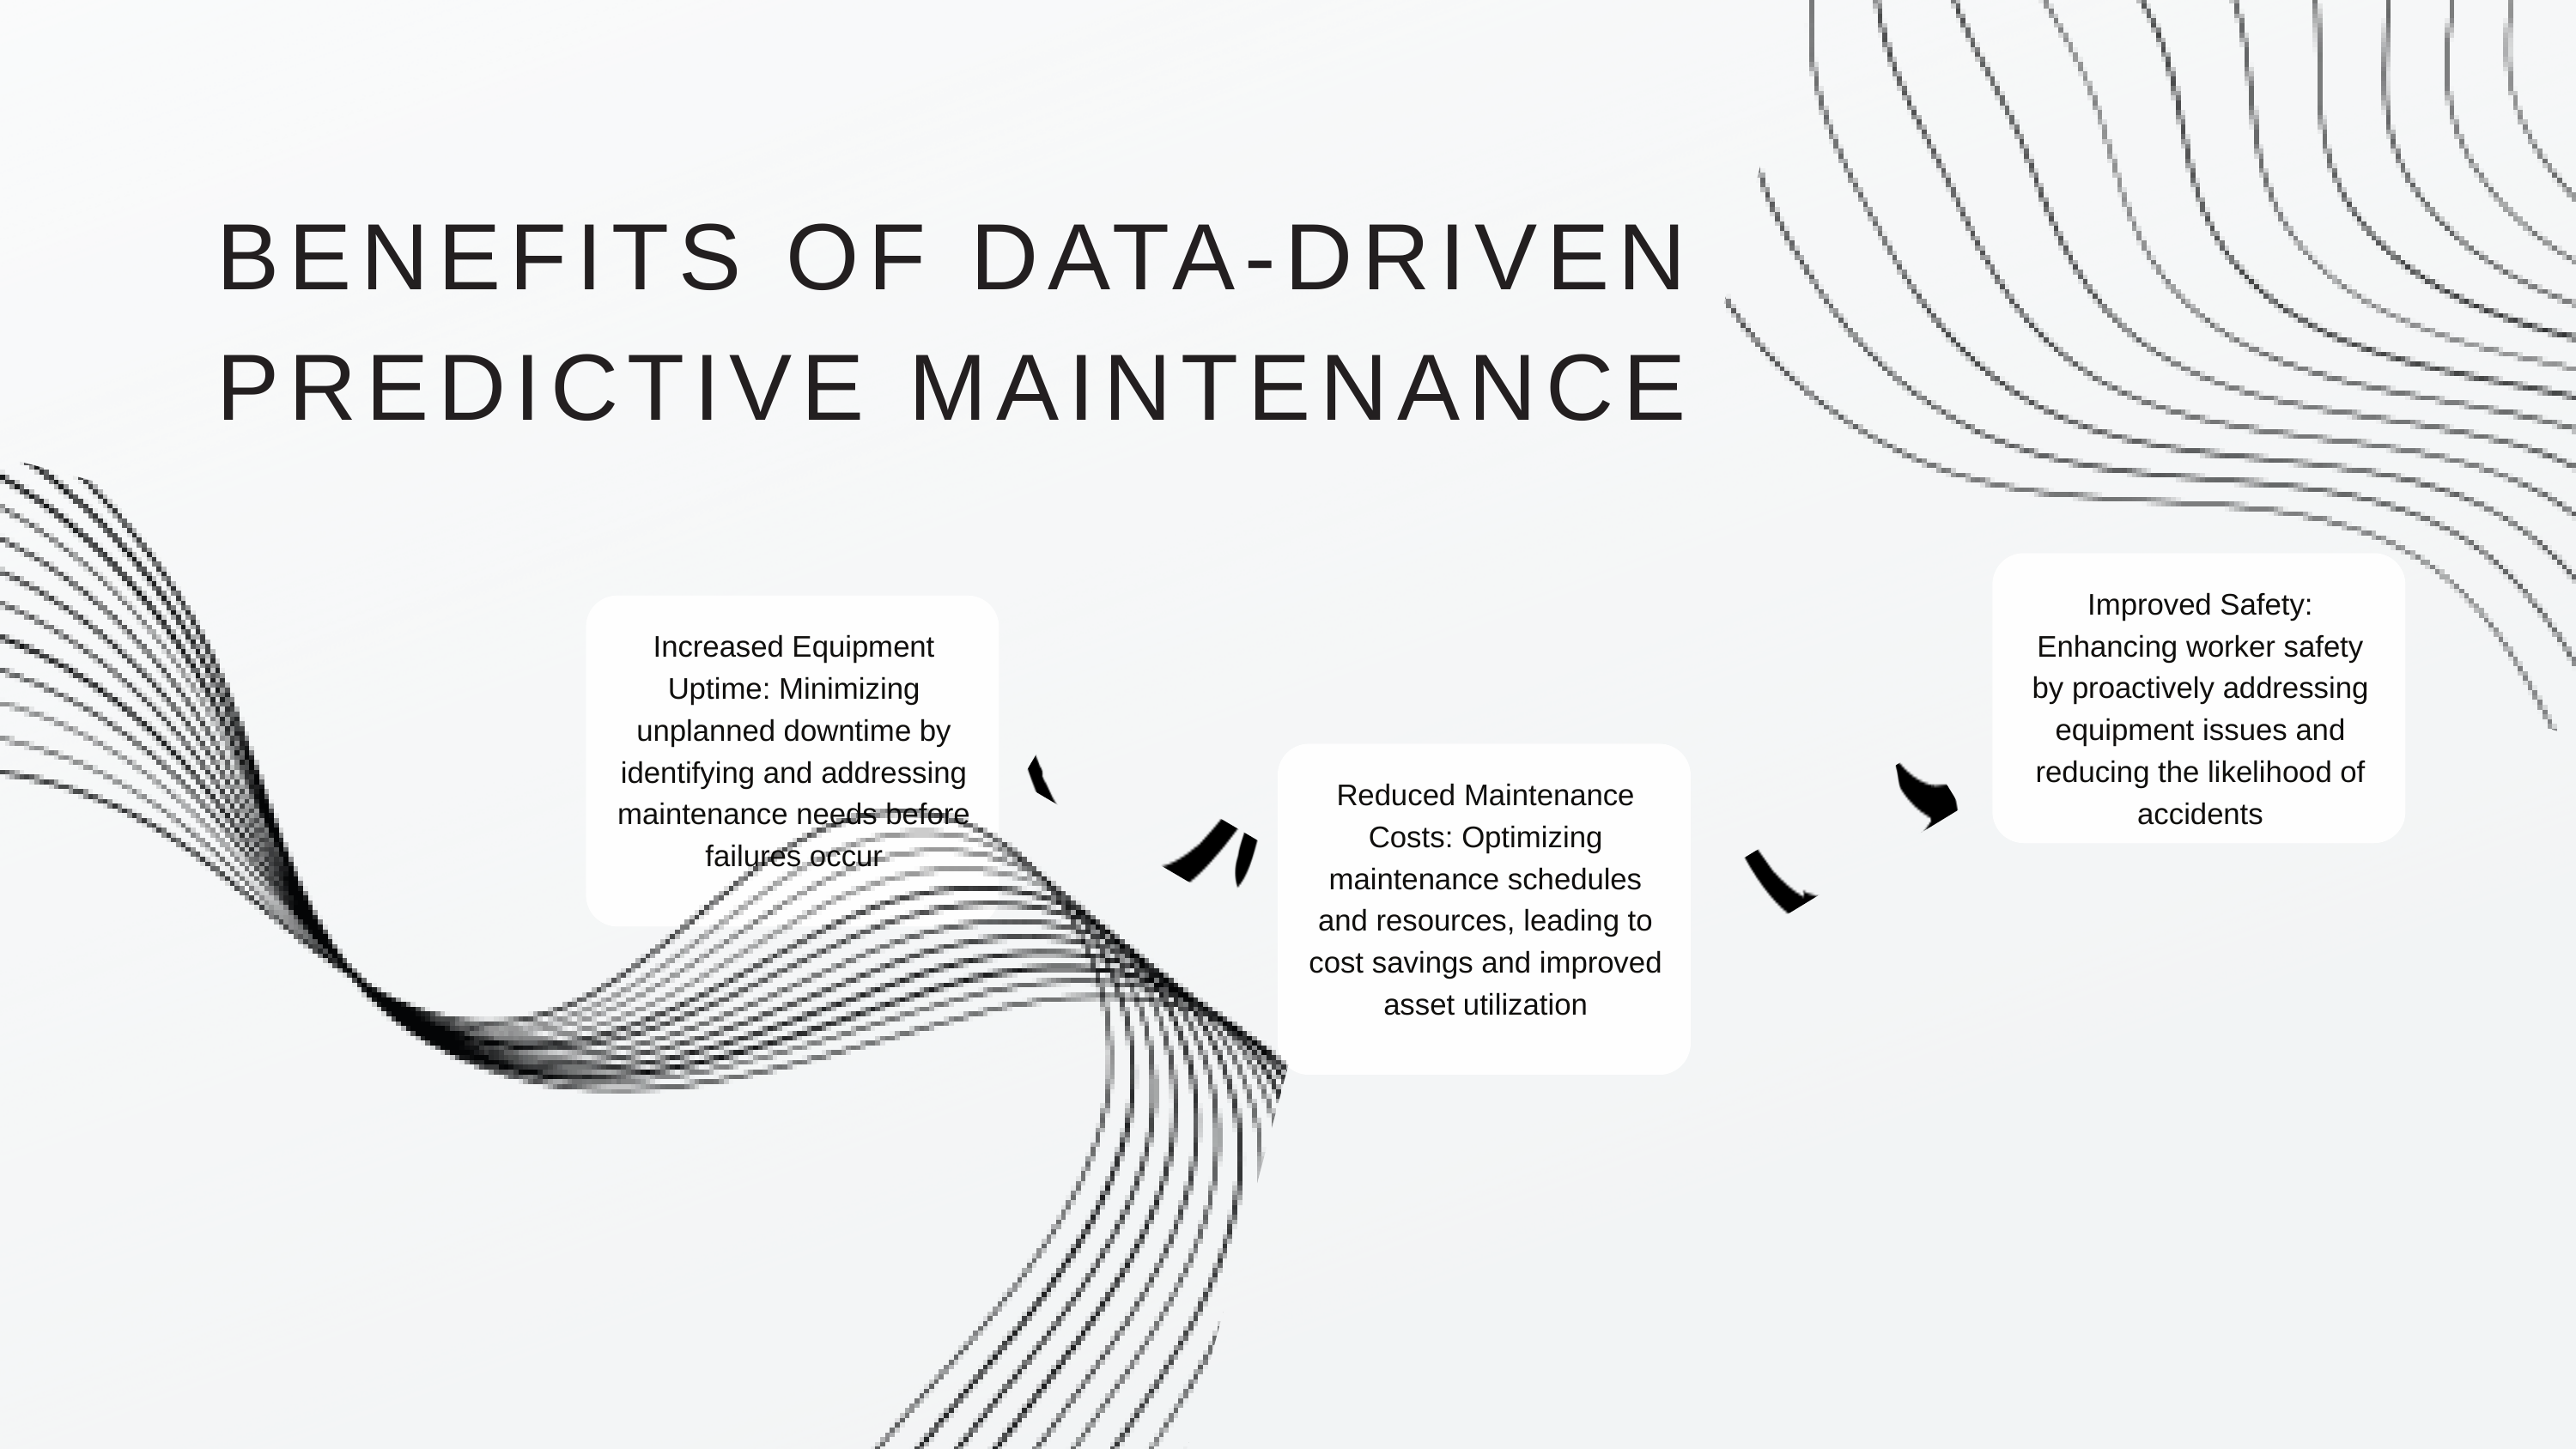

BENEFITS OF DATA-DRIVEN PREDICTIVE MAINTENANCE​

Improved Safety: Enhancing worker safety by proactively addressing equipment issues and reducing the likelihood of accidents

Increased Equipment Uptime: Minimizing unplanned downtime by identifying and addressing maintenance needs before failures occur

Reduced Maintenance Costs: Optimizing maintenance schedules and resources, leading to cost savings and improved asset utilization